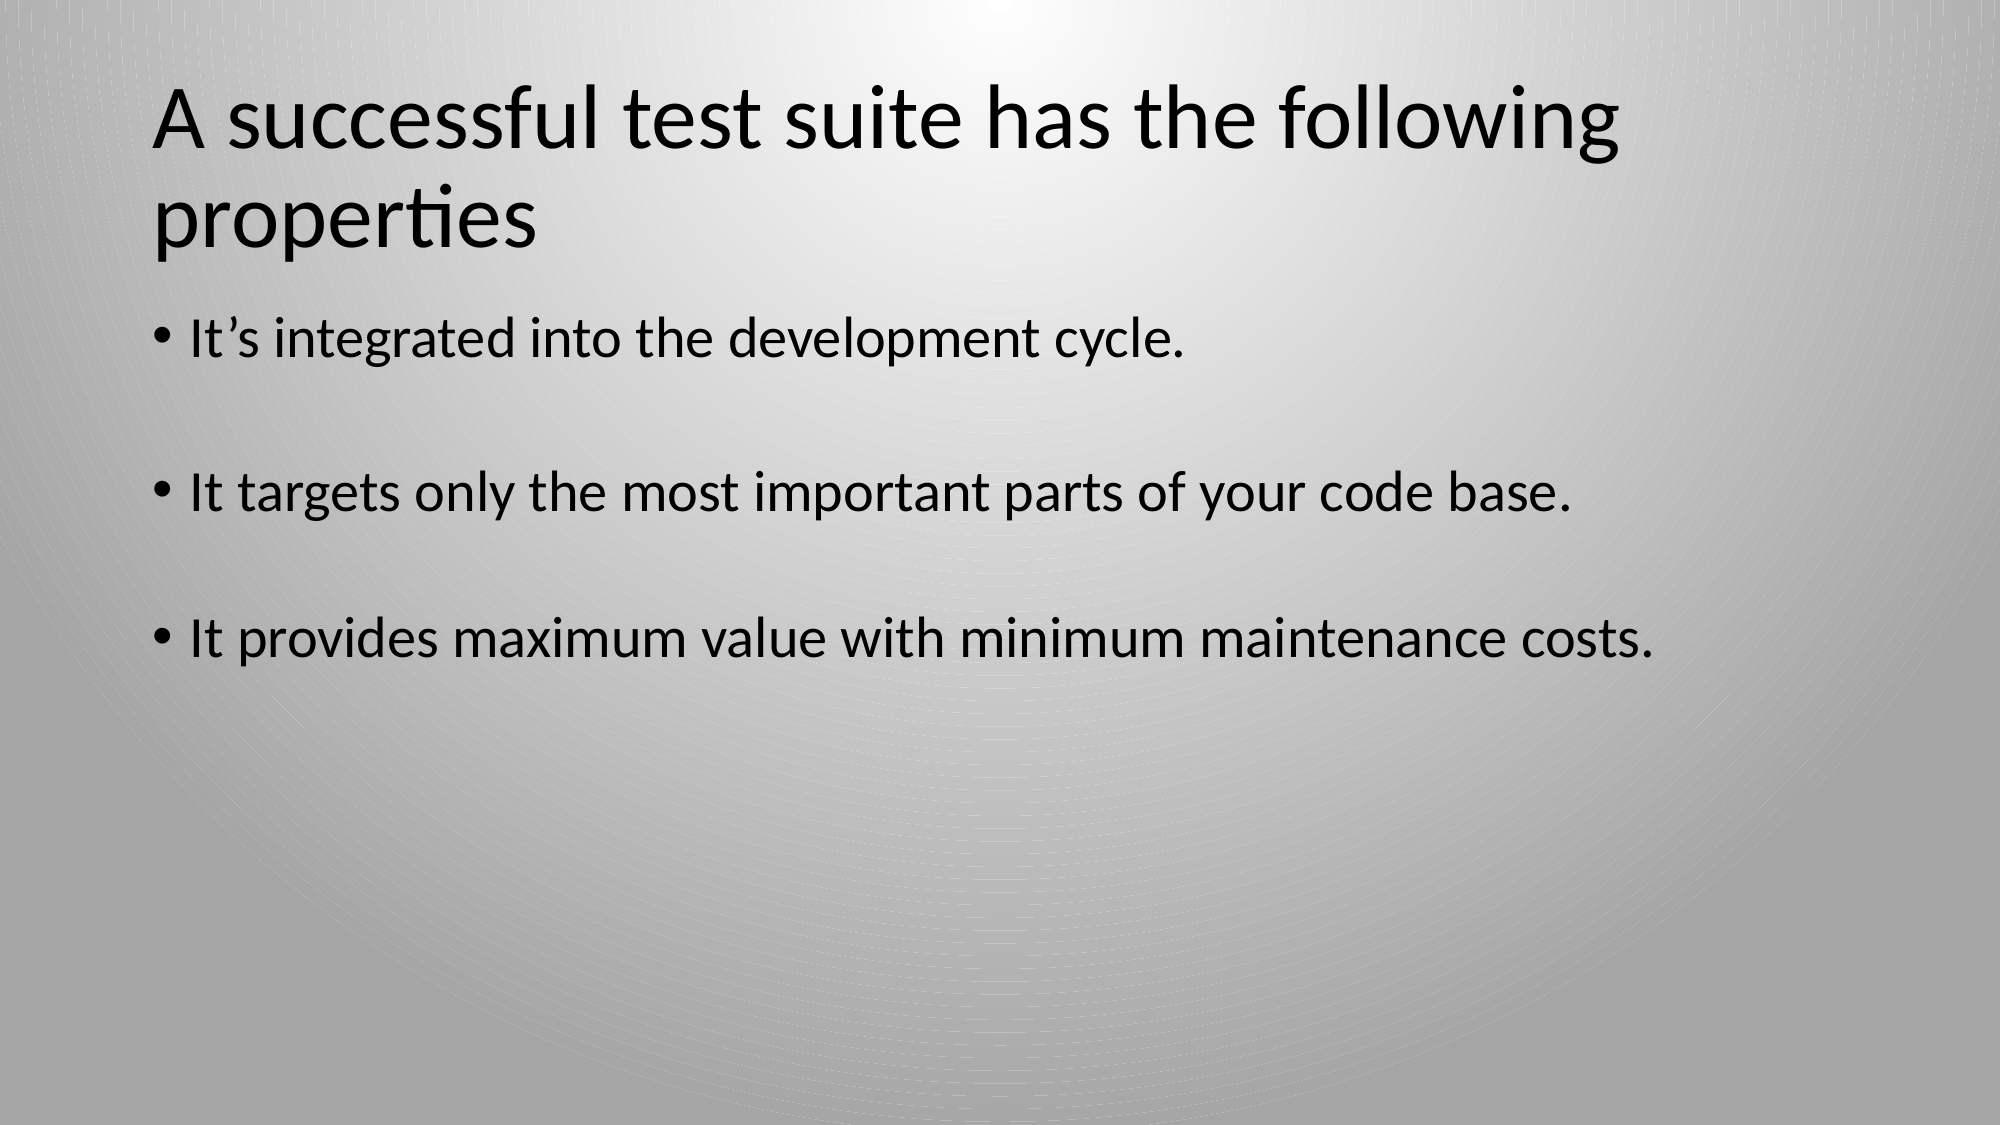

# A successful test suite has the following properties
It’s integrated into the development cycle.
It targets only the most important parts of your code base.
It provides maximum value with minimum maintenance costs.